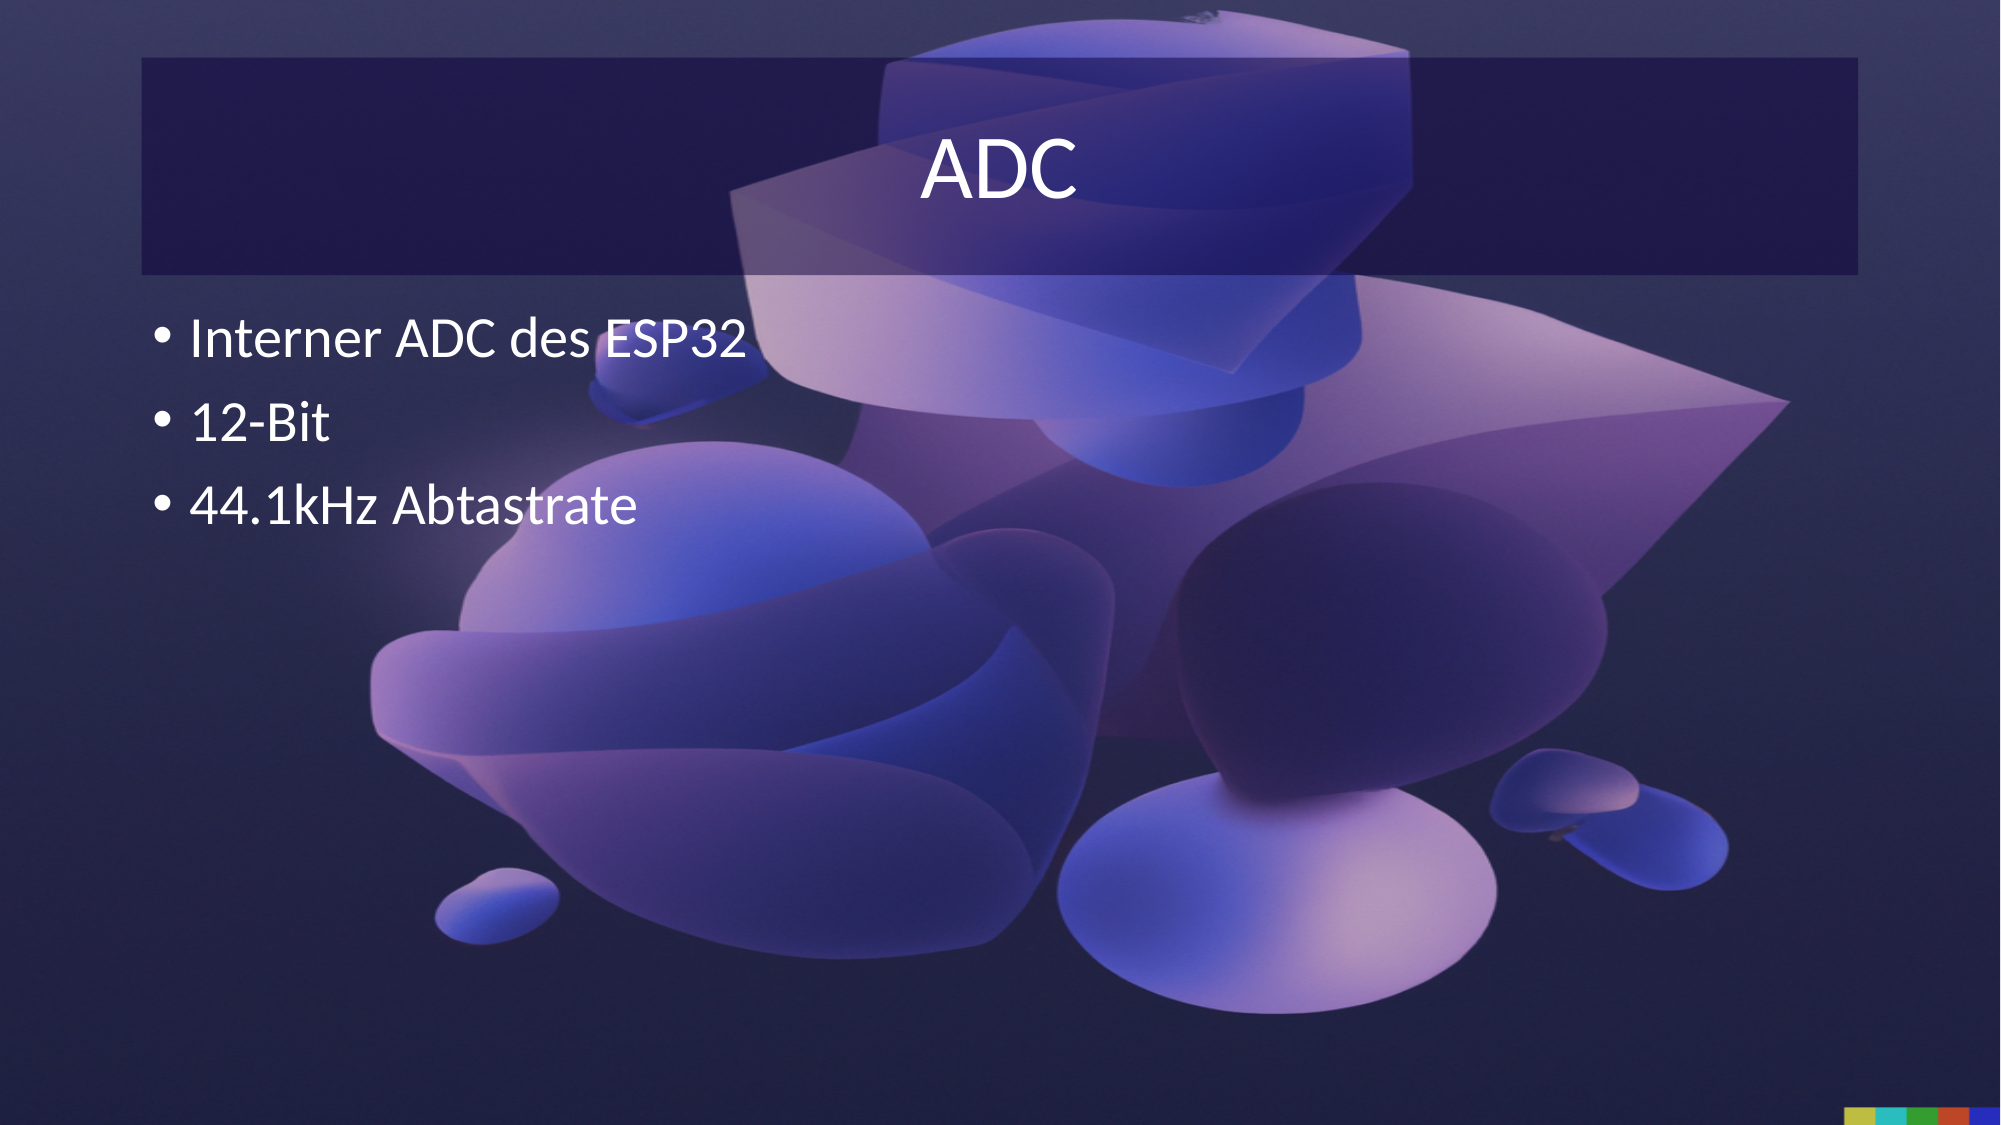

# ADC
Interner ADC des ESP32
12-Bit
44.1kHz Abtastrate